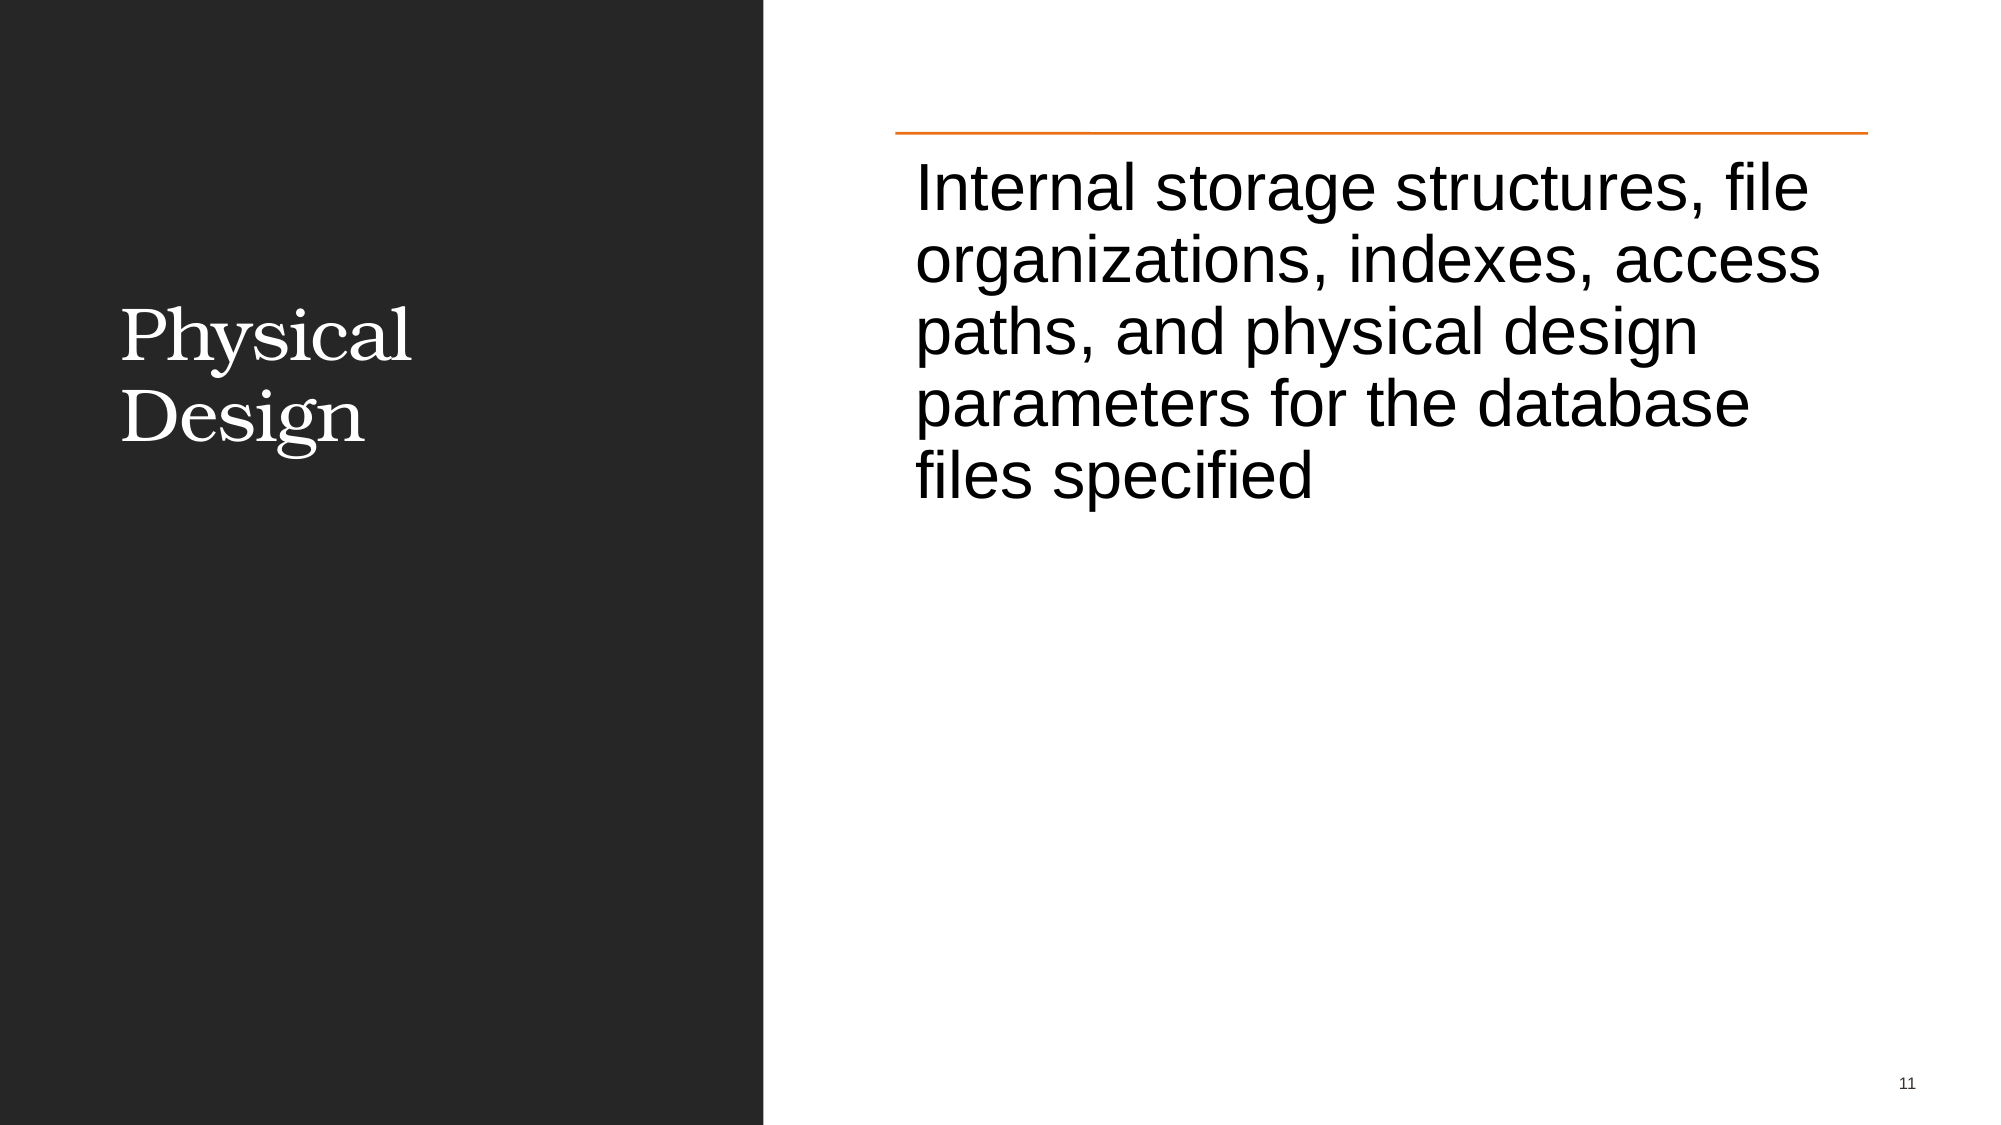

# Physical Design
Internal storage structures, file organizations, indexes, access paths, and physical design parameters for the database files specified
11